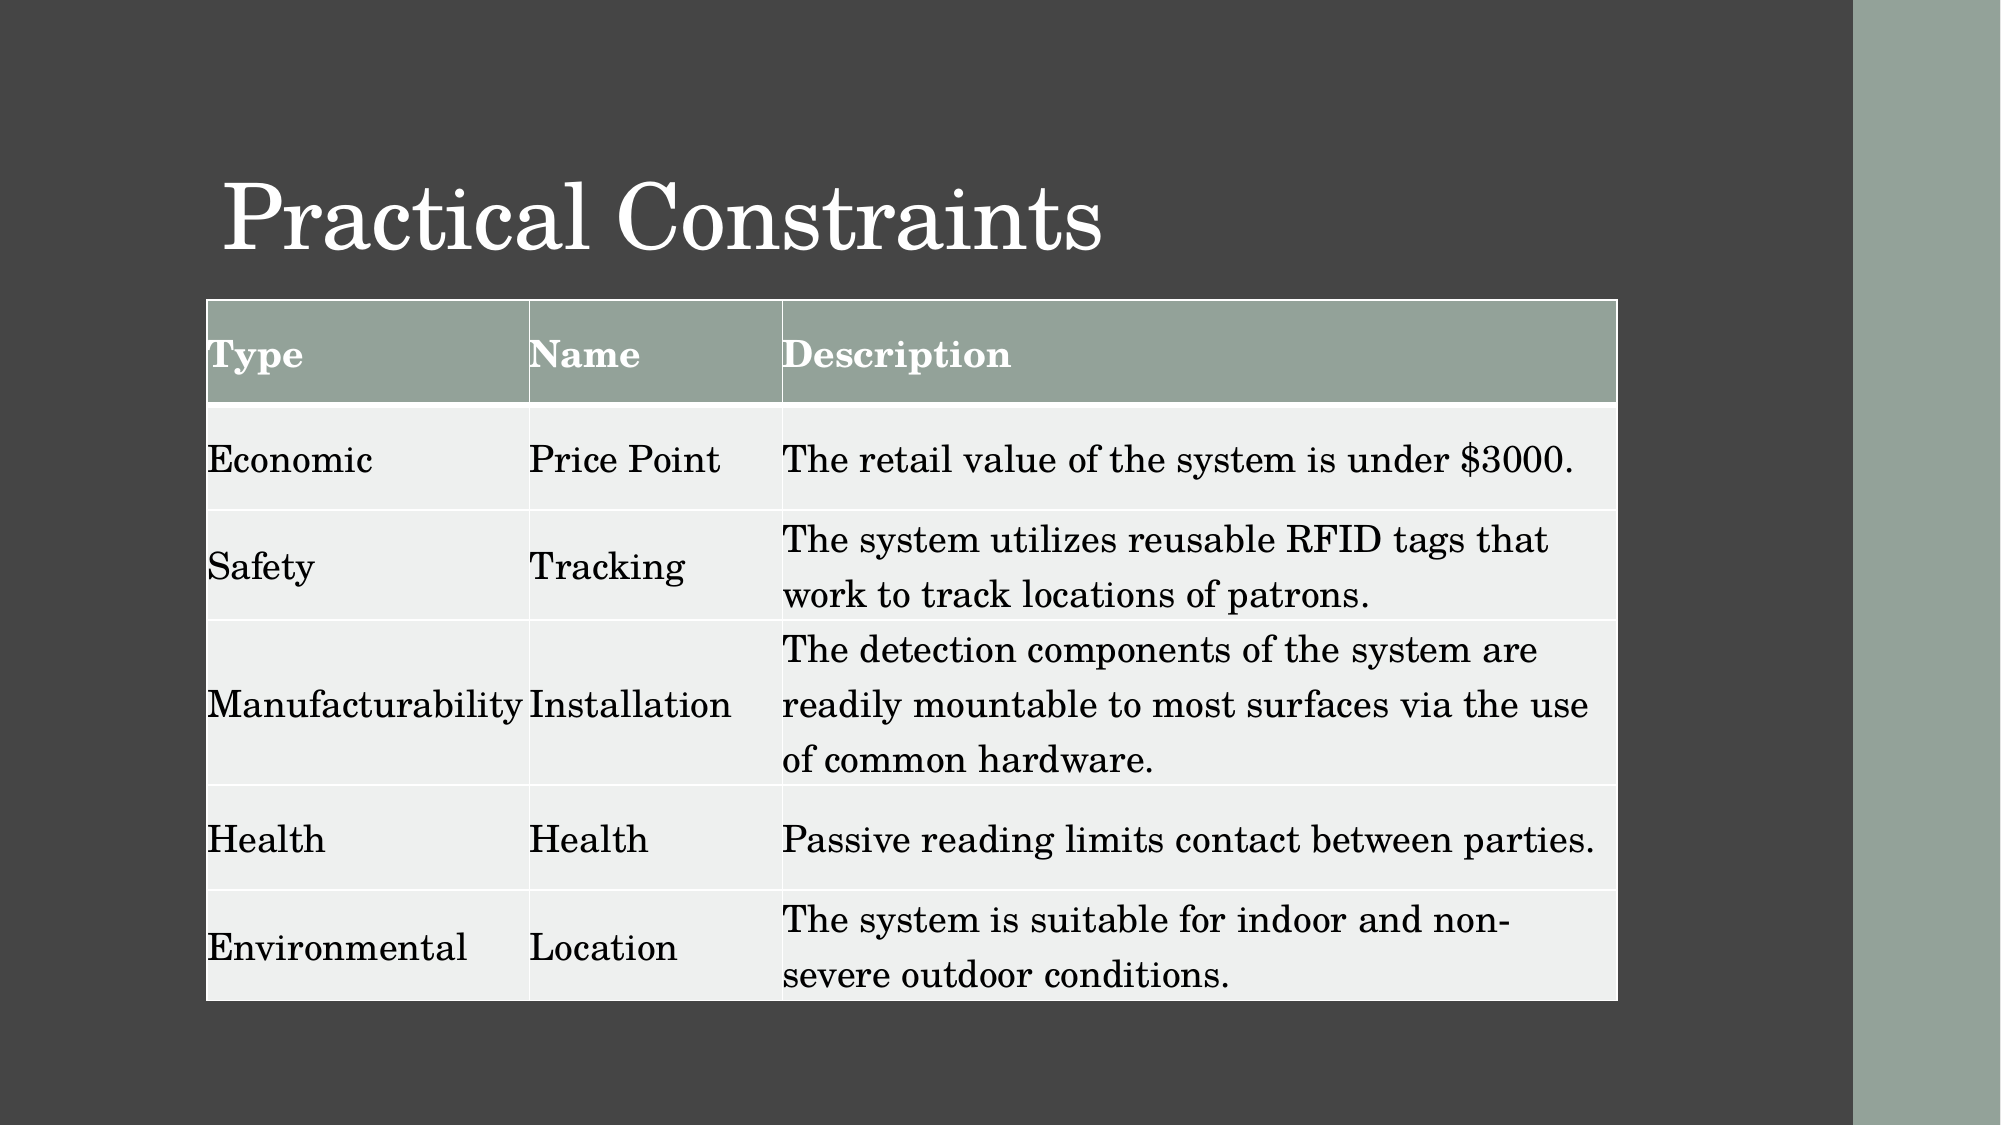

# Practical Constraints
| Type | Name | Description |
| --- | --- | --- |
| Economic | Price Point | The retail value of the system is under $3000. |
| Safety | Tracking | The system utilizes reusable RFID tags that work to track locations of patrons. |
| Manufacturability | Installation | The detection components of the system are readily mountable to most surfaces via the use of common hardware. |
| Health | Health | Passive reading limits contact between parties. |
| Environmental | Location | The system is suitable for indoor and non-severe outdoor conditions. |